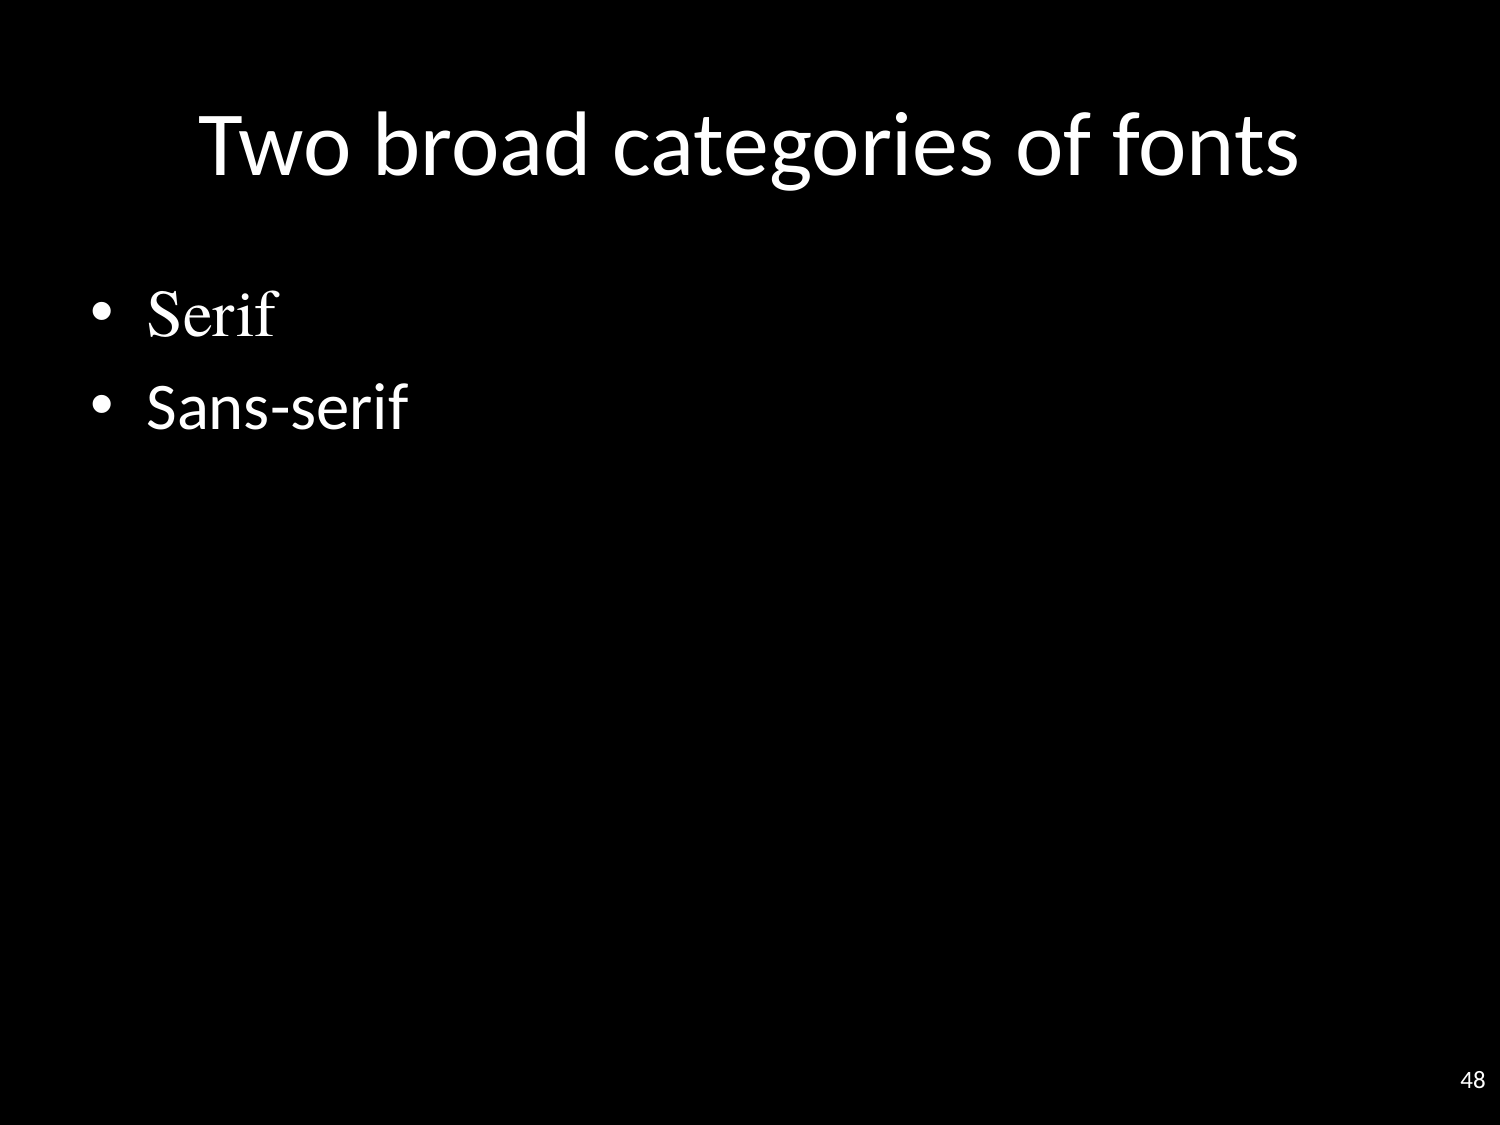

# Two broad categories of fonts
Serif
Sans-serif
48